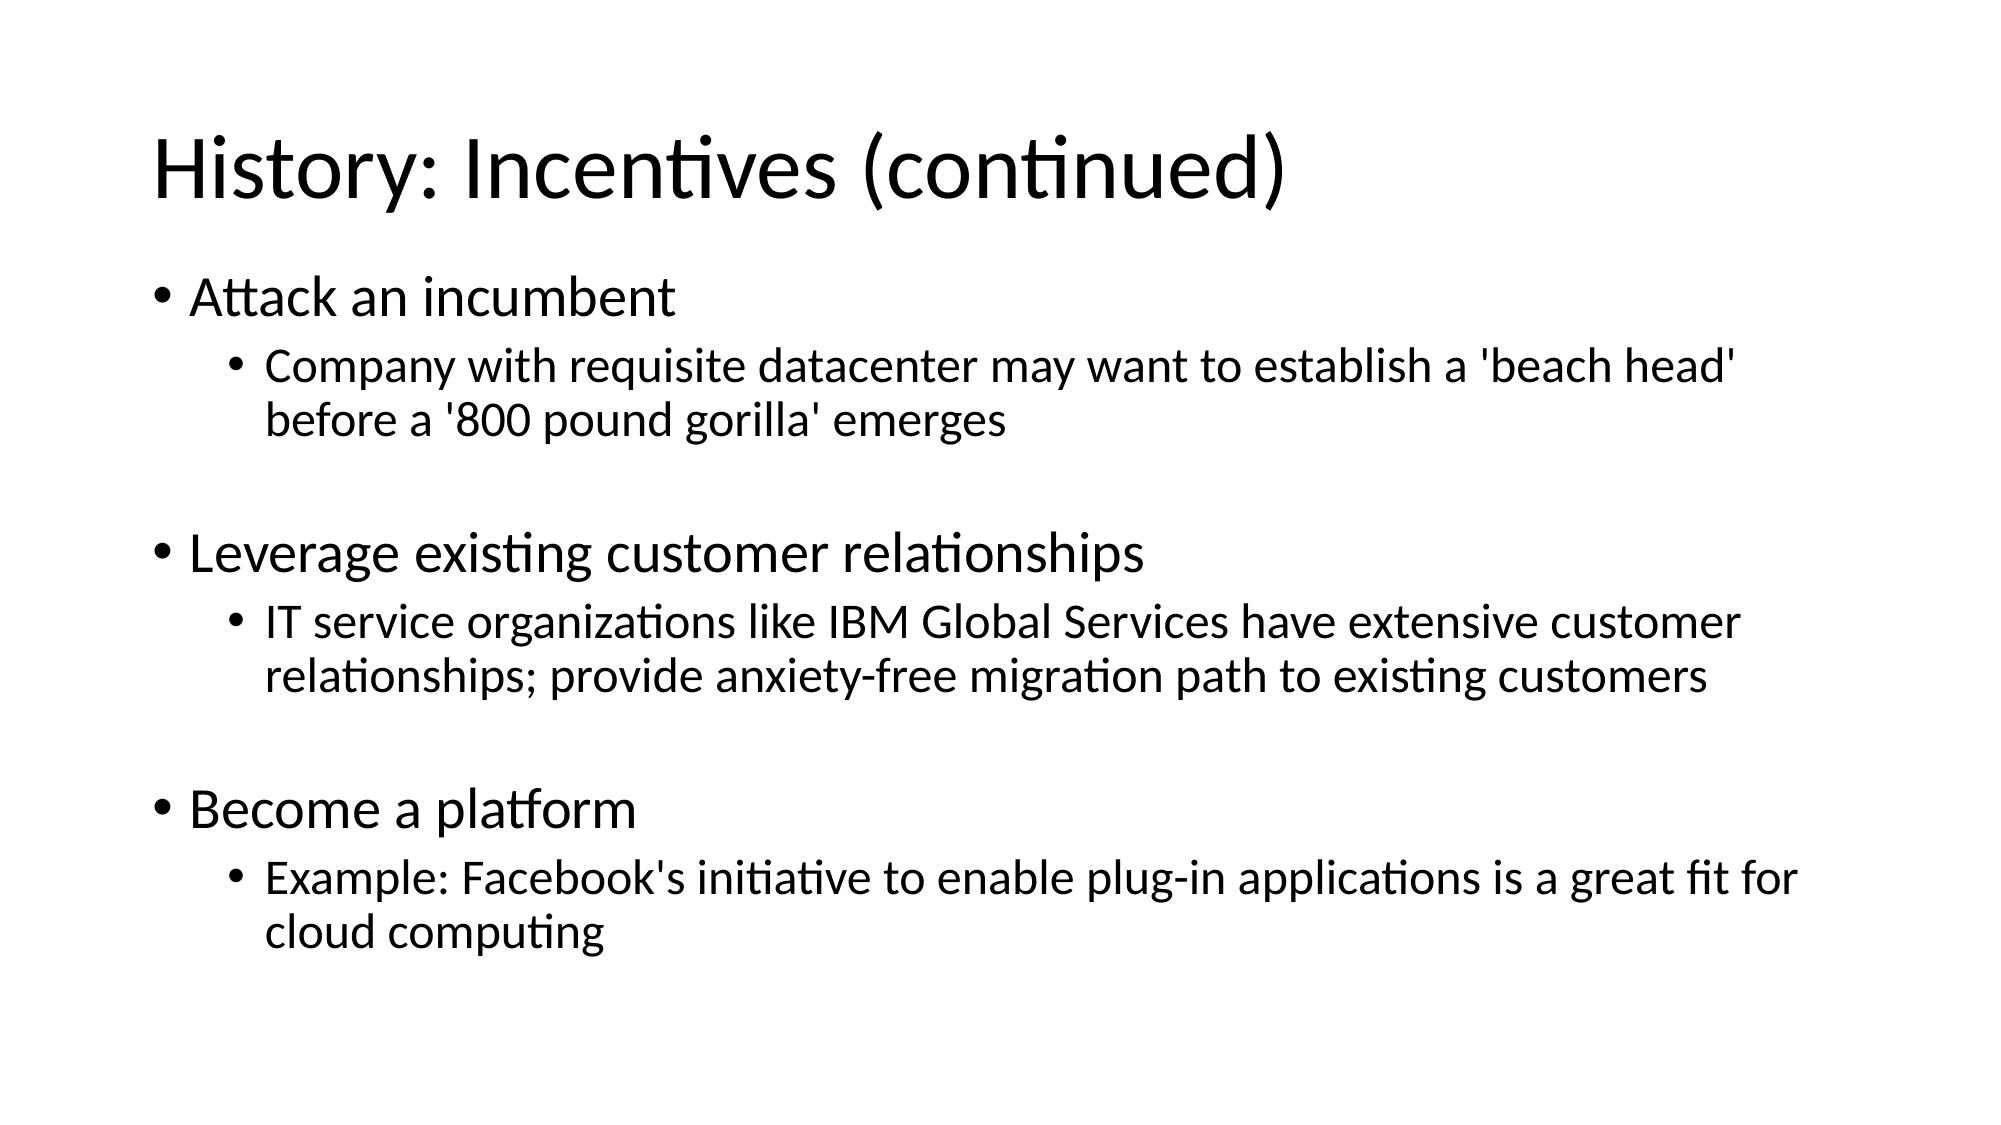

# History: Incentives (continued)
Attack an incumbent
Company with requisite datacenter may want to establish a 'beach head' before a '800 pound gorilla' emerges
Leverage existing customer relationships
IT service organizations like IBM Global Services have extensive customer relationships; provide anxiety-free migration path to existing customers
Become a platform
Example: Facebook's initiative to enable plug-in applications is a great fit for cloud computing